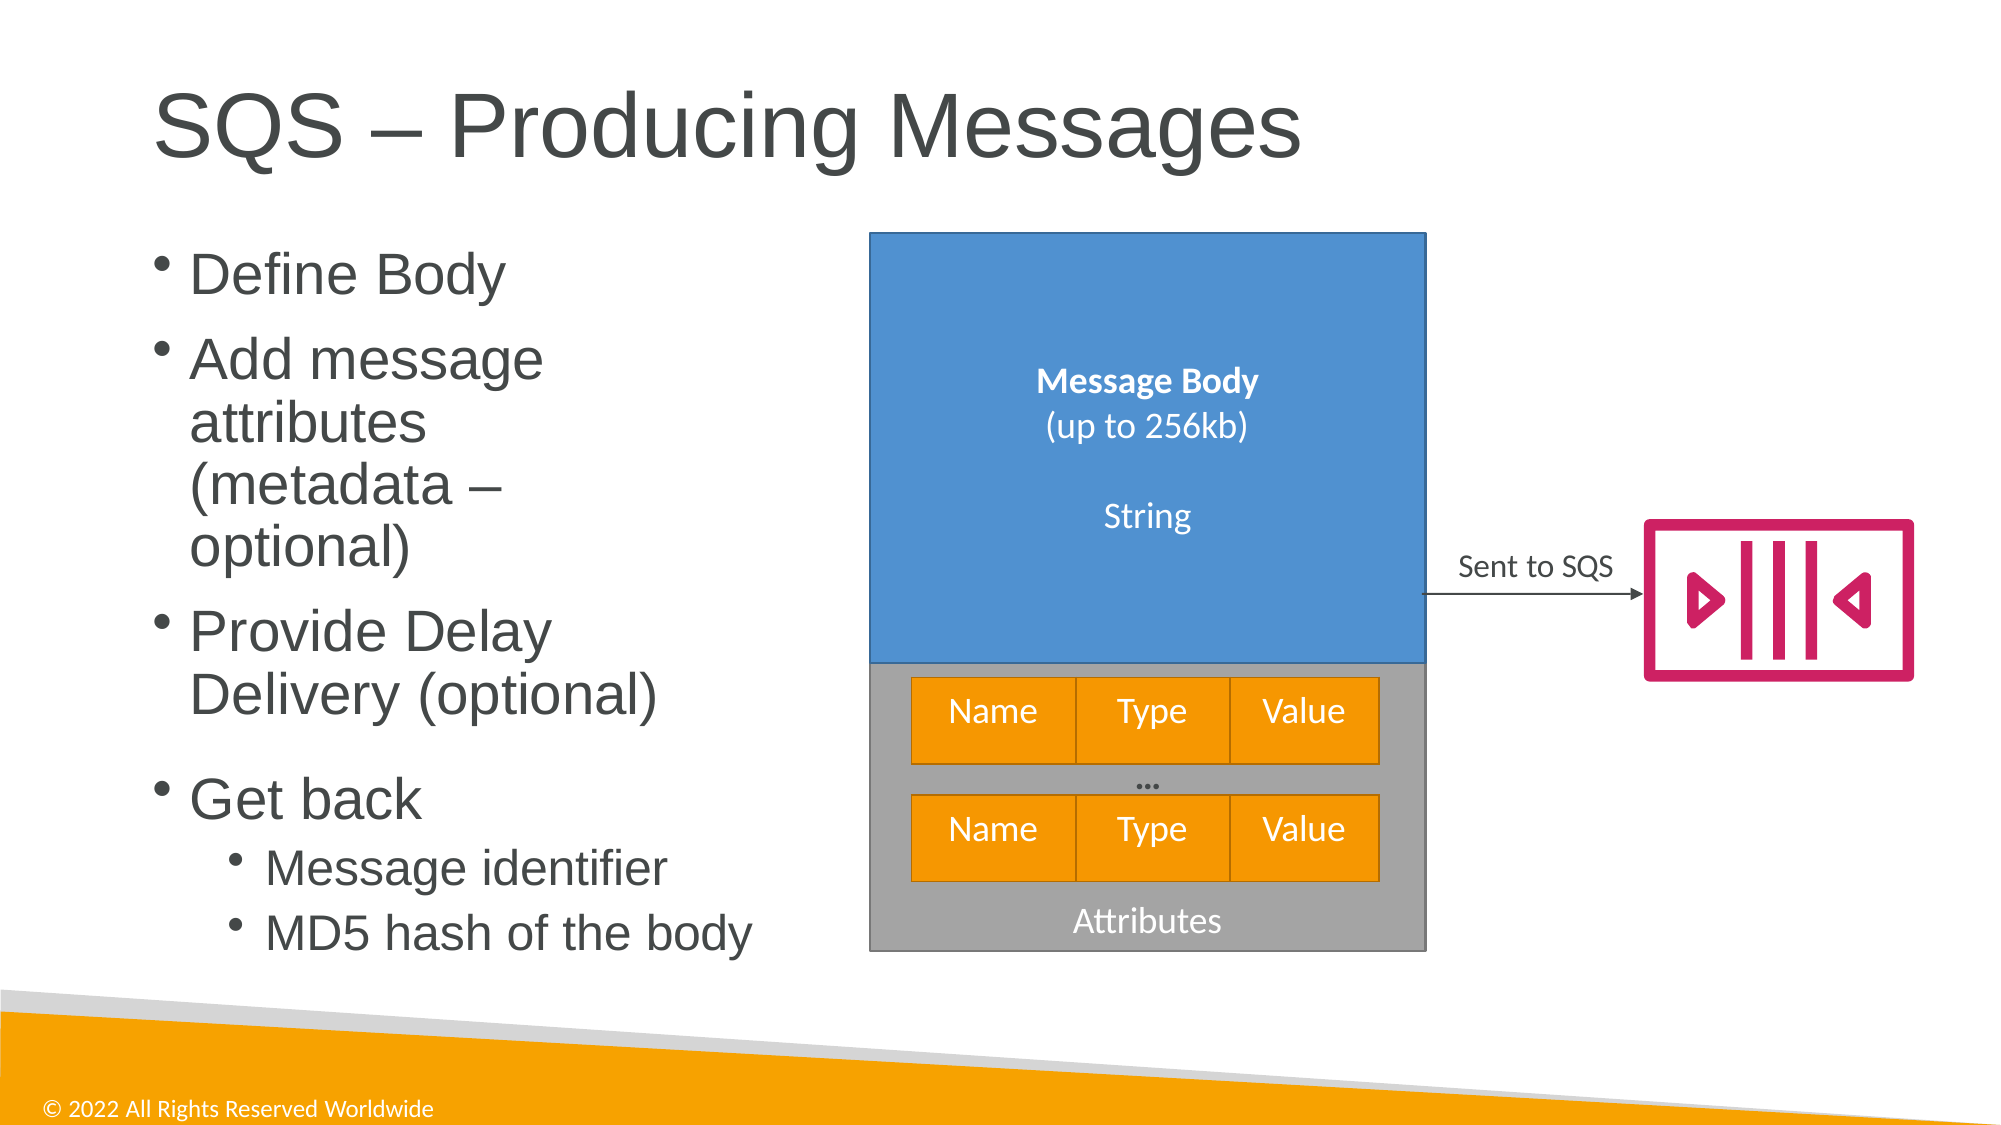

# SQS – Producing Messages
Define Body
Add message attributes
(metadata – optional)
Provide Delay Delivery (optional)

Message Body
(up to 256kb)
String

Sent to SQS

| Name | Type | Value |
| --- | --- | --- |
…
Get back
Message identifier
MD5 hash of the body
| Name | Type | Value |
| --- | --- | --- |
Attributes
© 2022 All Rights Reserved Worldwide